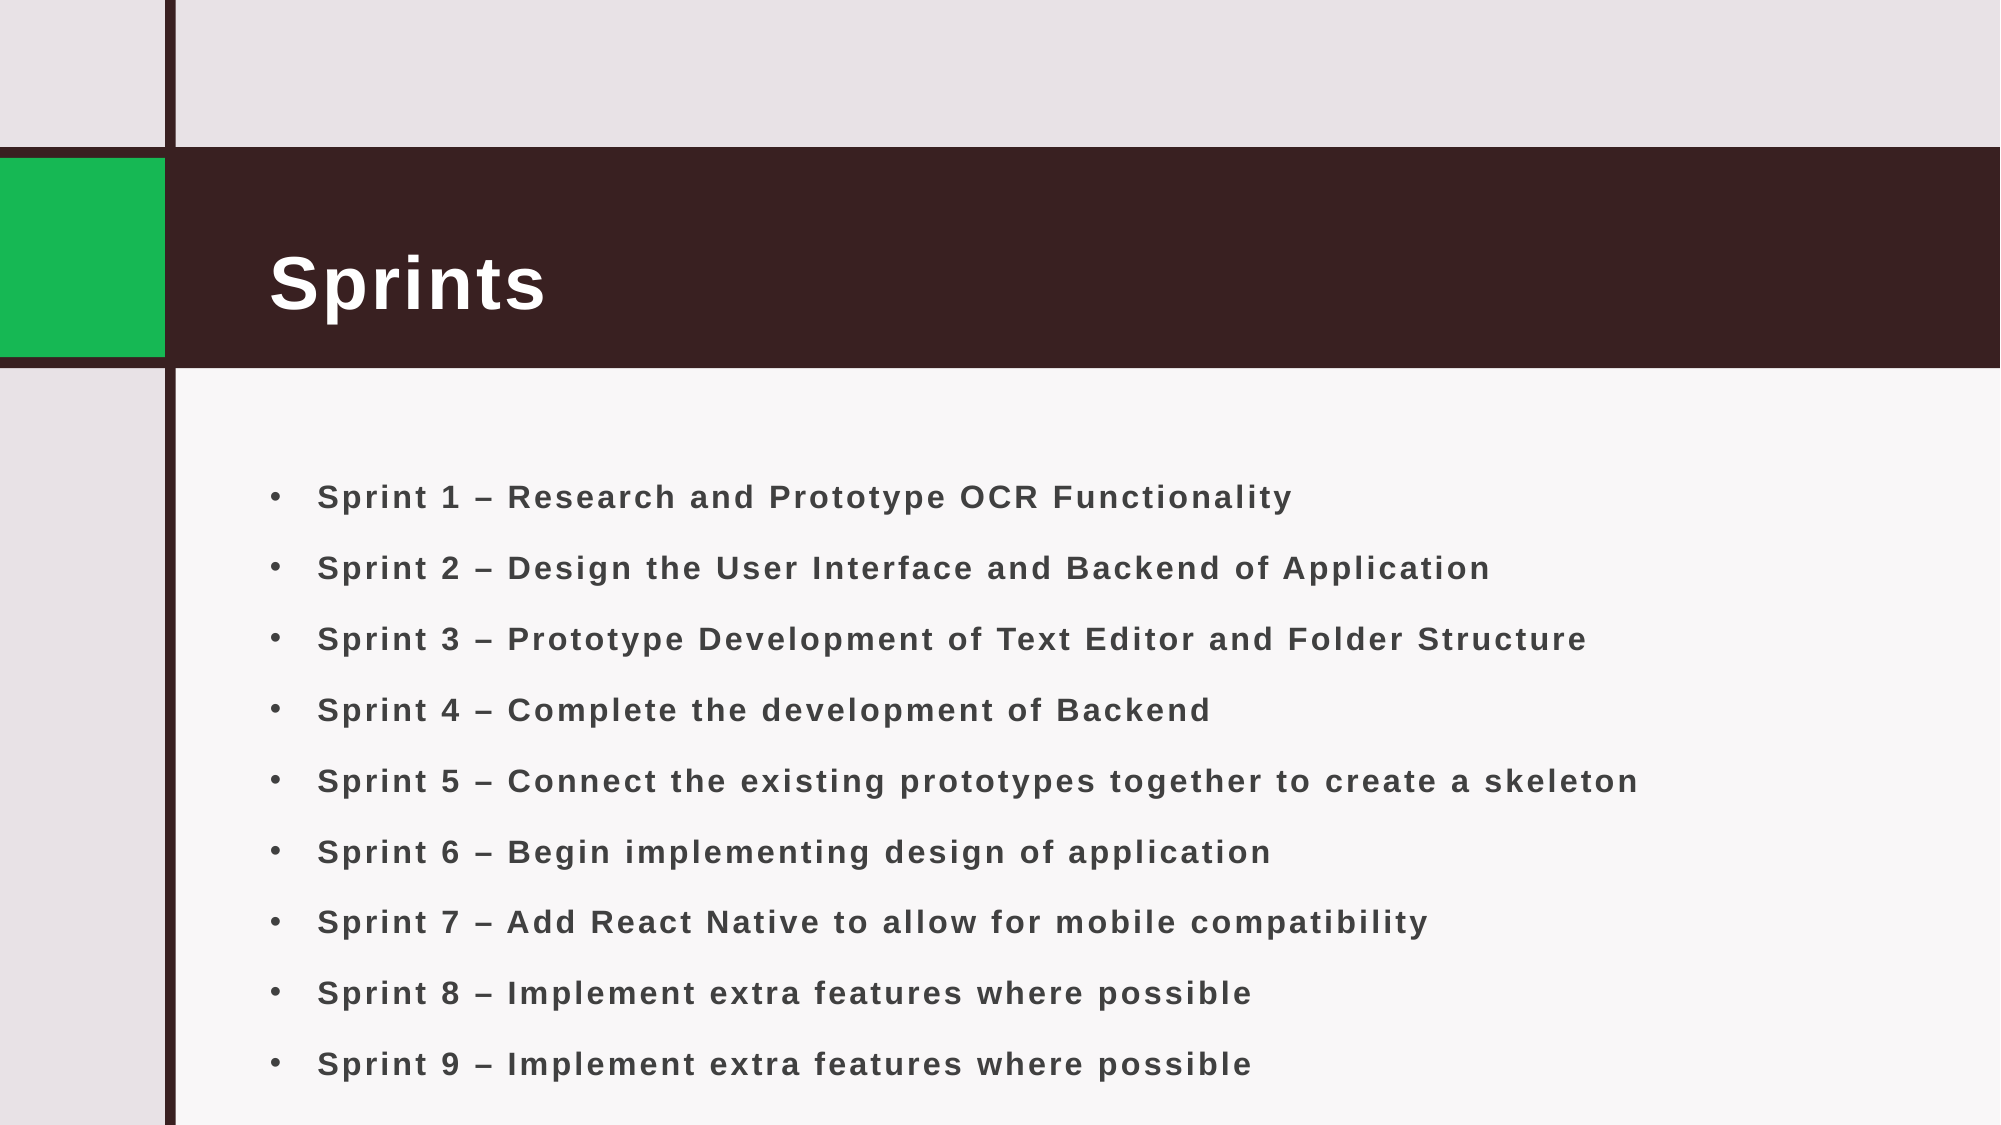

# Sprints

Sprint 1 – Research and Prototype OCR Functionality
Sprint 2 – Design the User Interface and Backend of Application
Sprint 3 – Prototype Development of Text Editor and Folder Structure
Sprint 4 – Complete the development of Backend
Sprint 5 – Connect the existing prototypes together to create a skeleton
Sprint 6 – Begin implementing design of application
Sprint 7 – Add React Native to allow for mobile compatibility
Sprint 8 – Implement extra features where possible
Sprint 9 – Implement extra features where possible